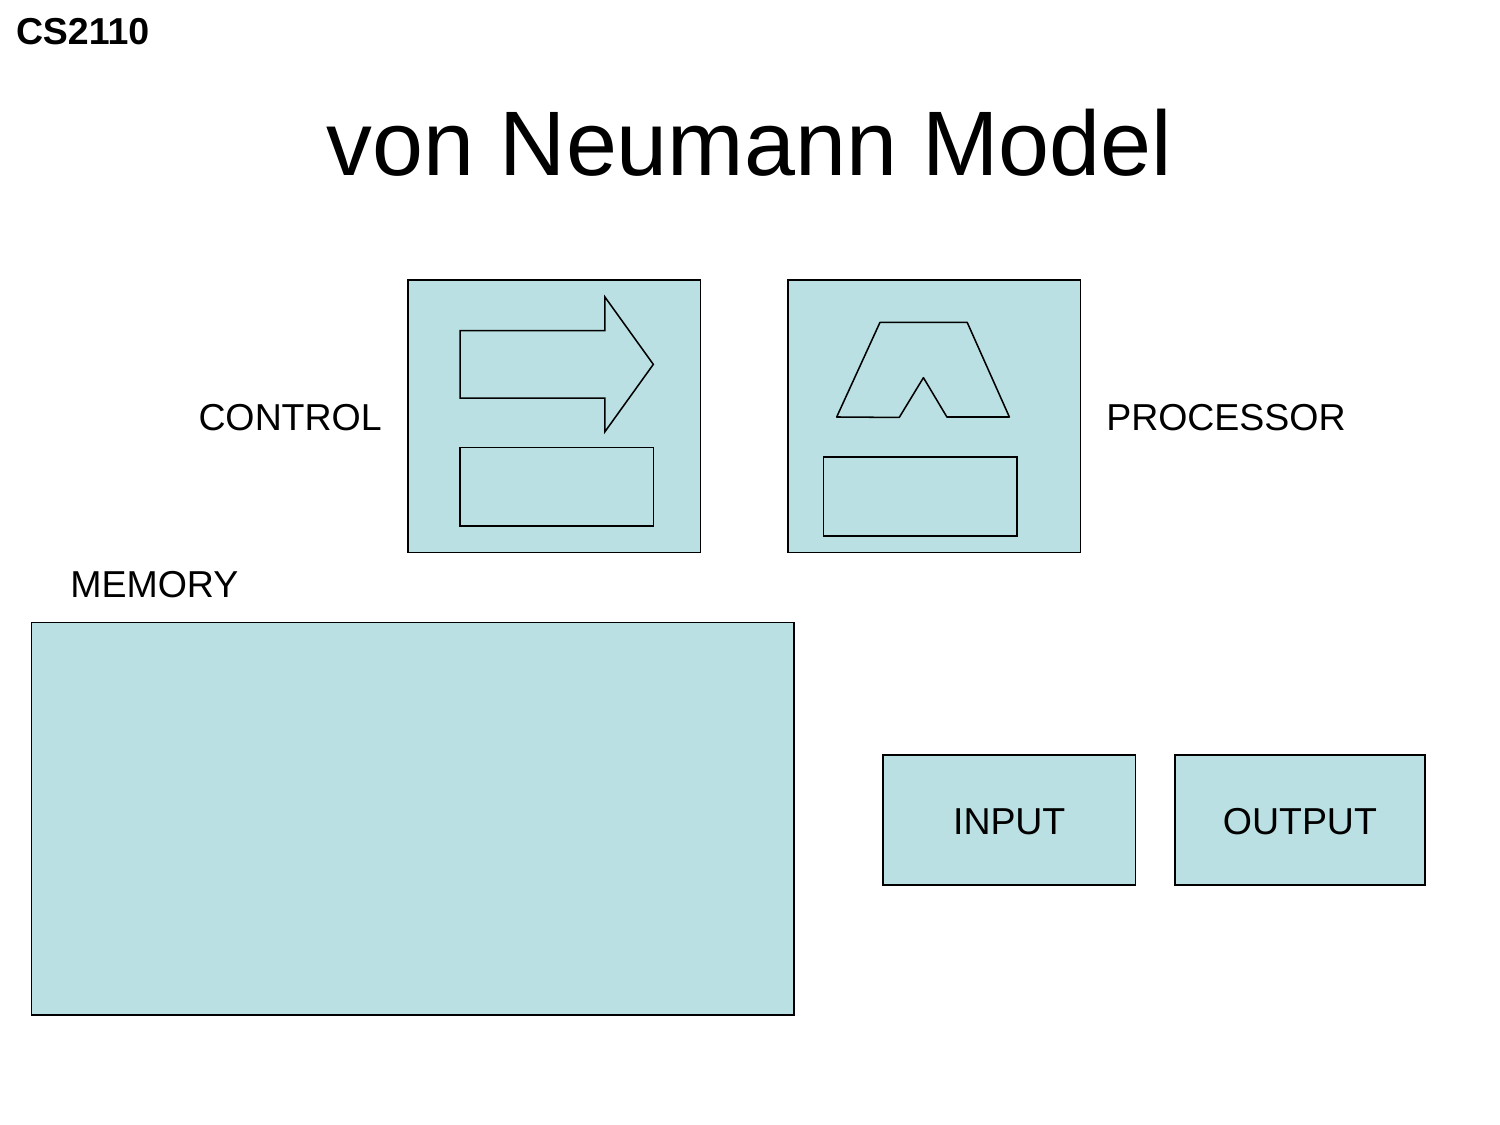

# von Neumann Model

CONTROL
PROCESSOR

MEMORY

INPUT
OUTPUT